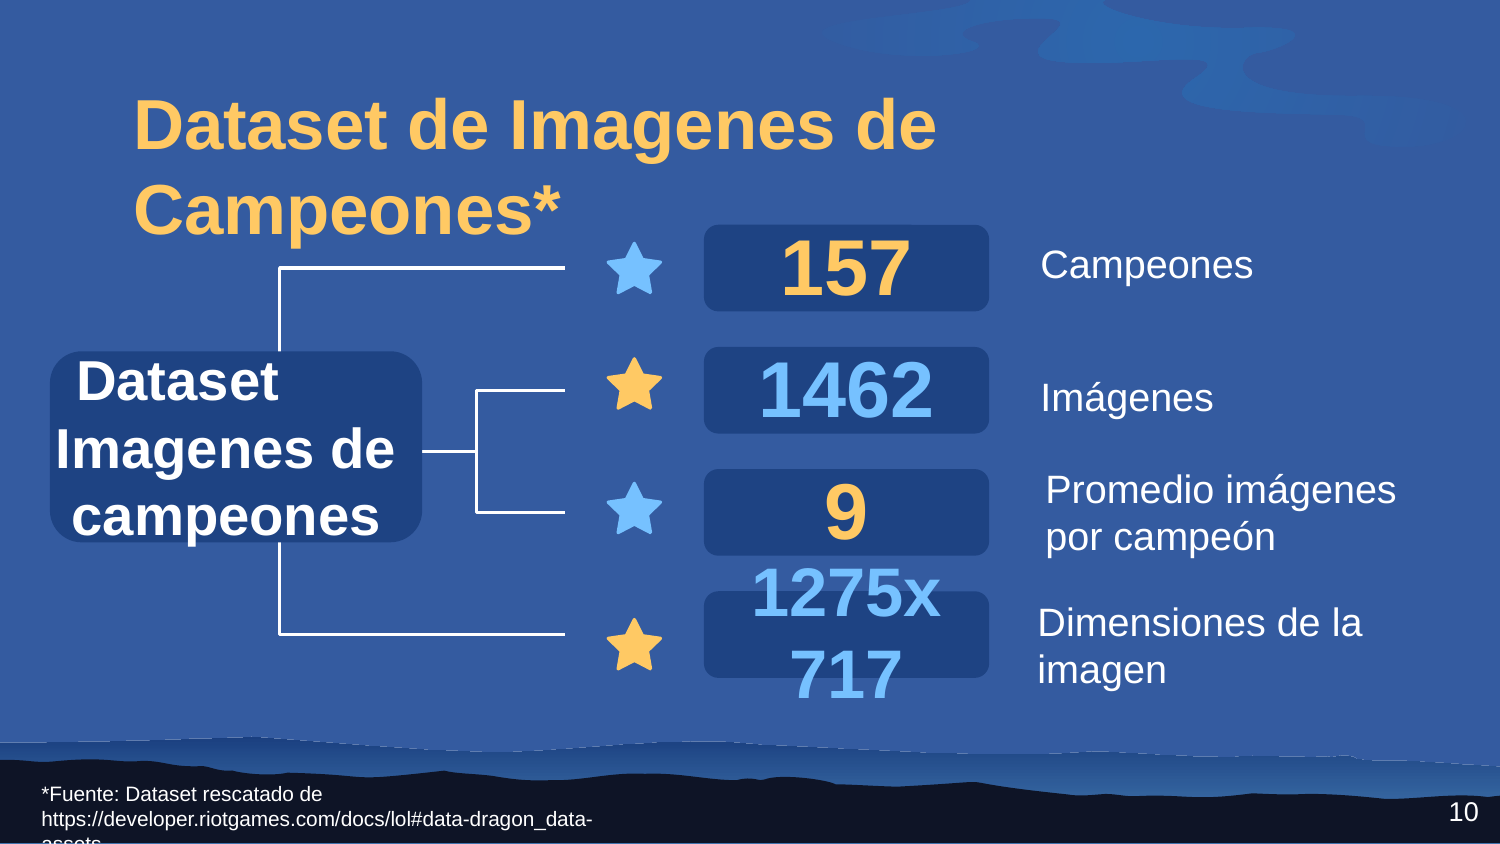

# Dataset de Imagenes de Campeones*

157
Campeones

1462

Dataset 	Imagenes de campeones
Imágenes
Promedio imágenes por campeón

9

1275x 717
Dimensiones de la  imagen

*Fuente: Dataset rescatado de https://developer.riotgames.com/docs/lol#data-dragon_data-assets
10